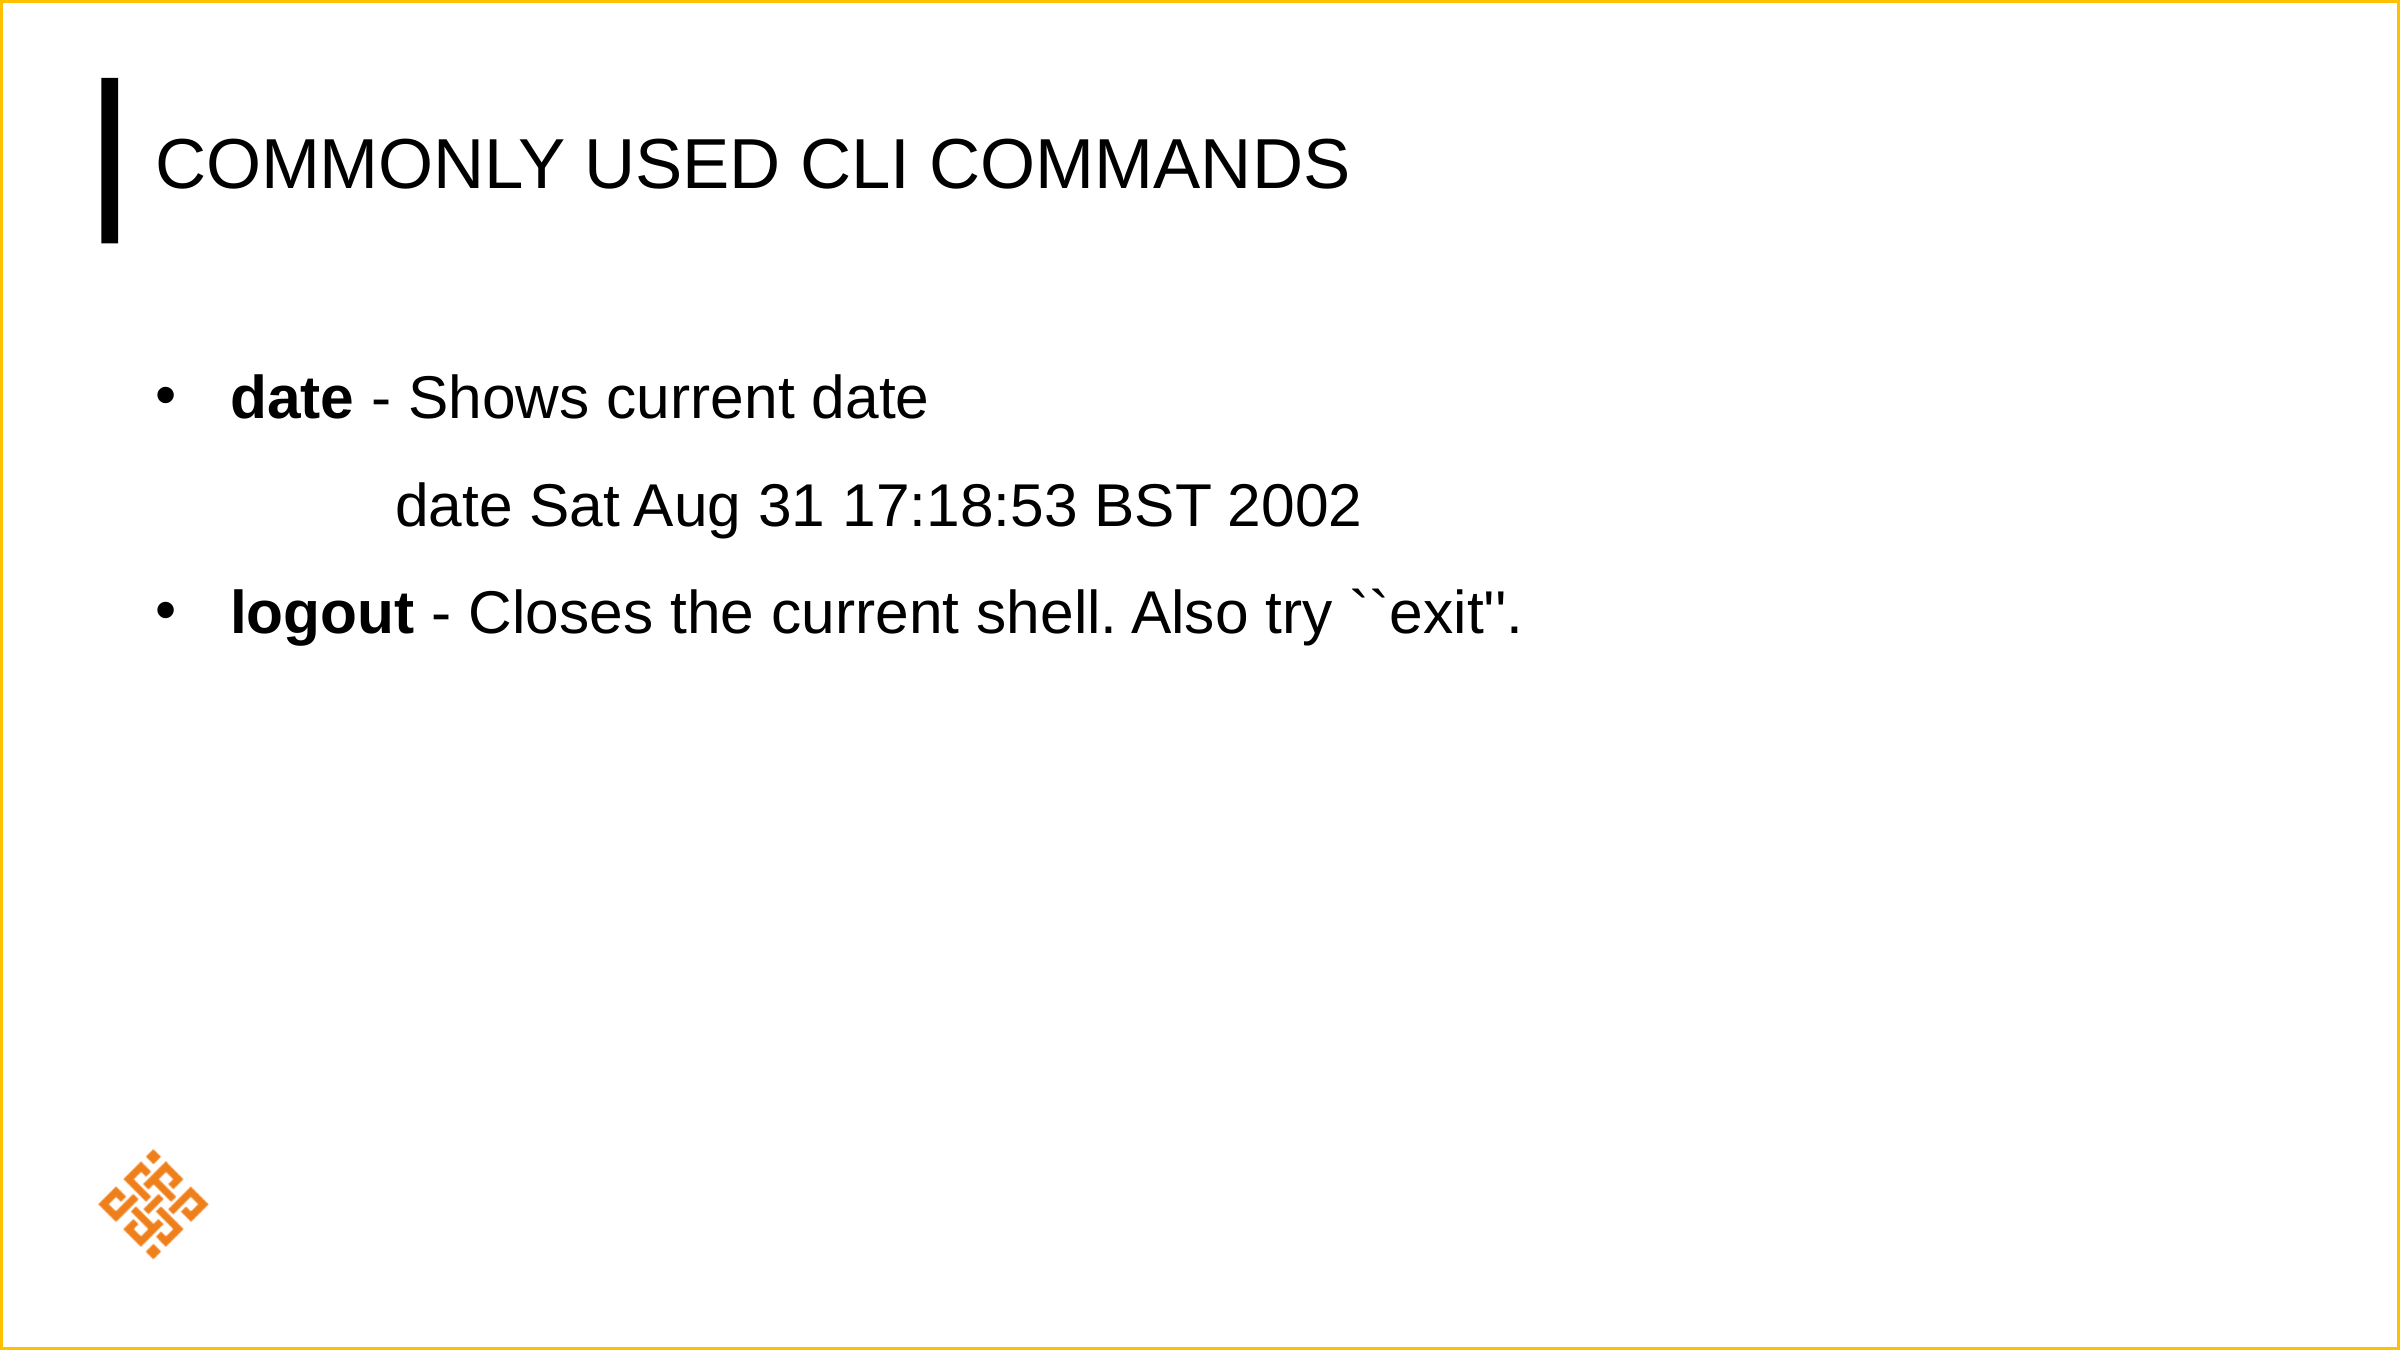

# Commonly Used CLI Commands
date - Shows current date
		date Sat Aug 31 17:18:53 BST 2002
logout - Closes the current shell. Also try ``exit''.